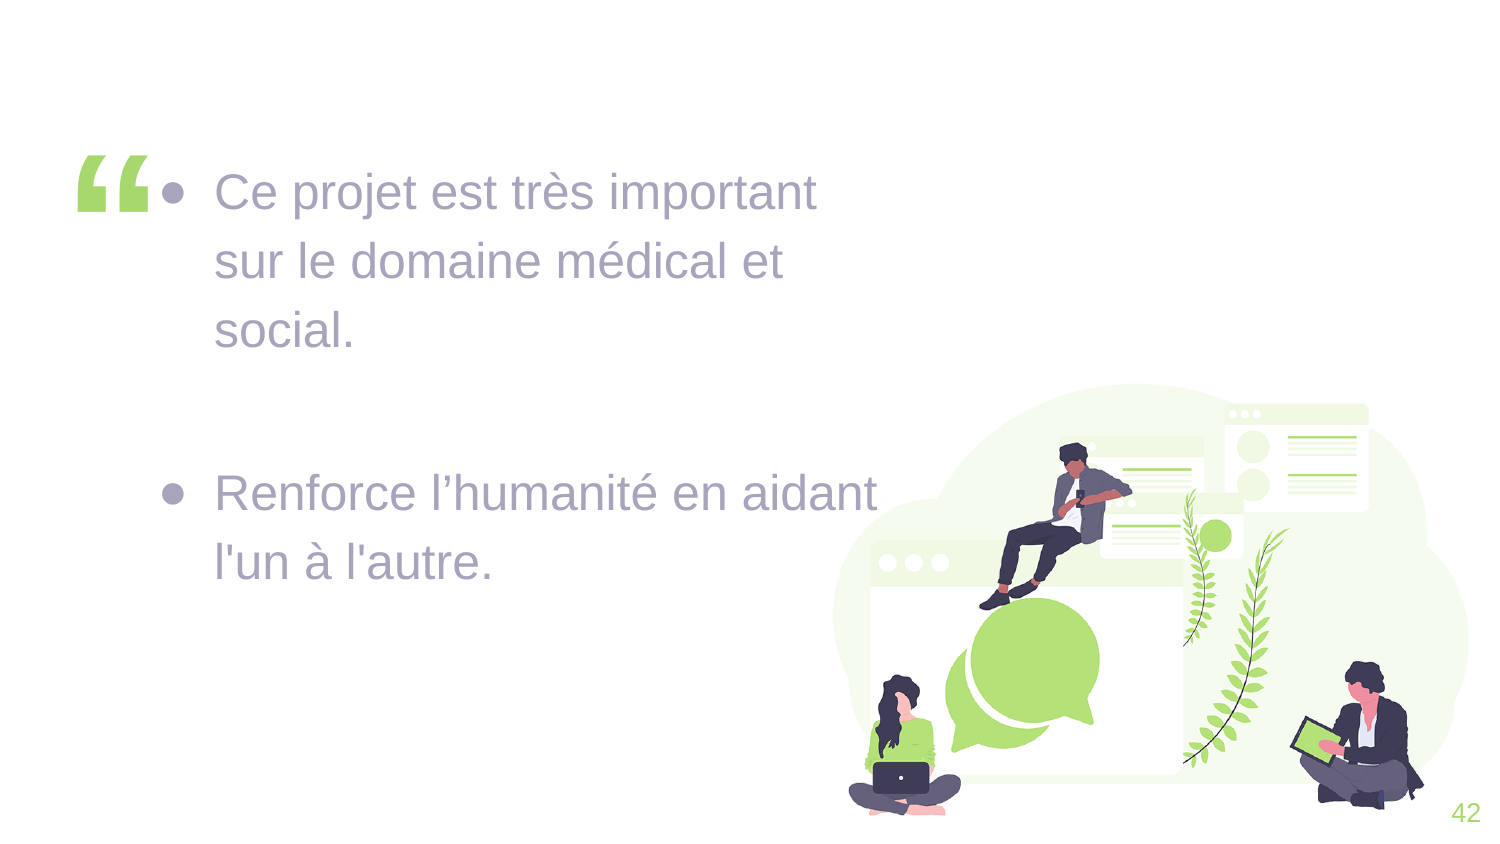

Ce projet est très important sur le domaine médical et social.

Renforce l’humanité en aidant l'un à l'autre.

42